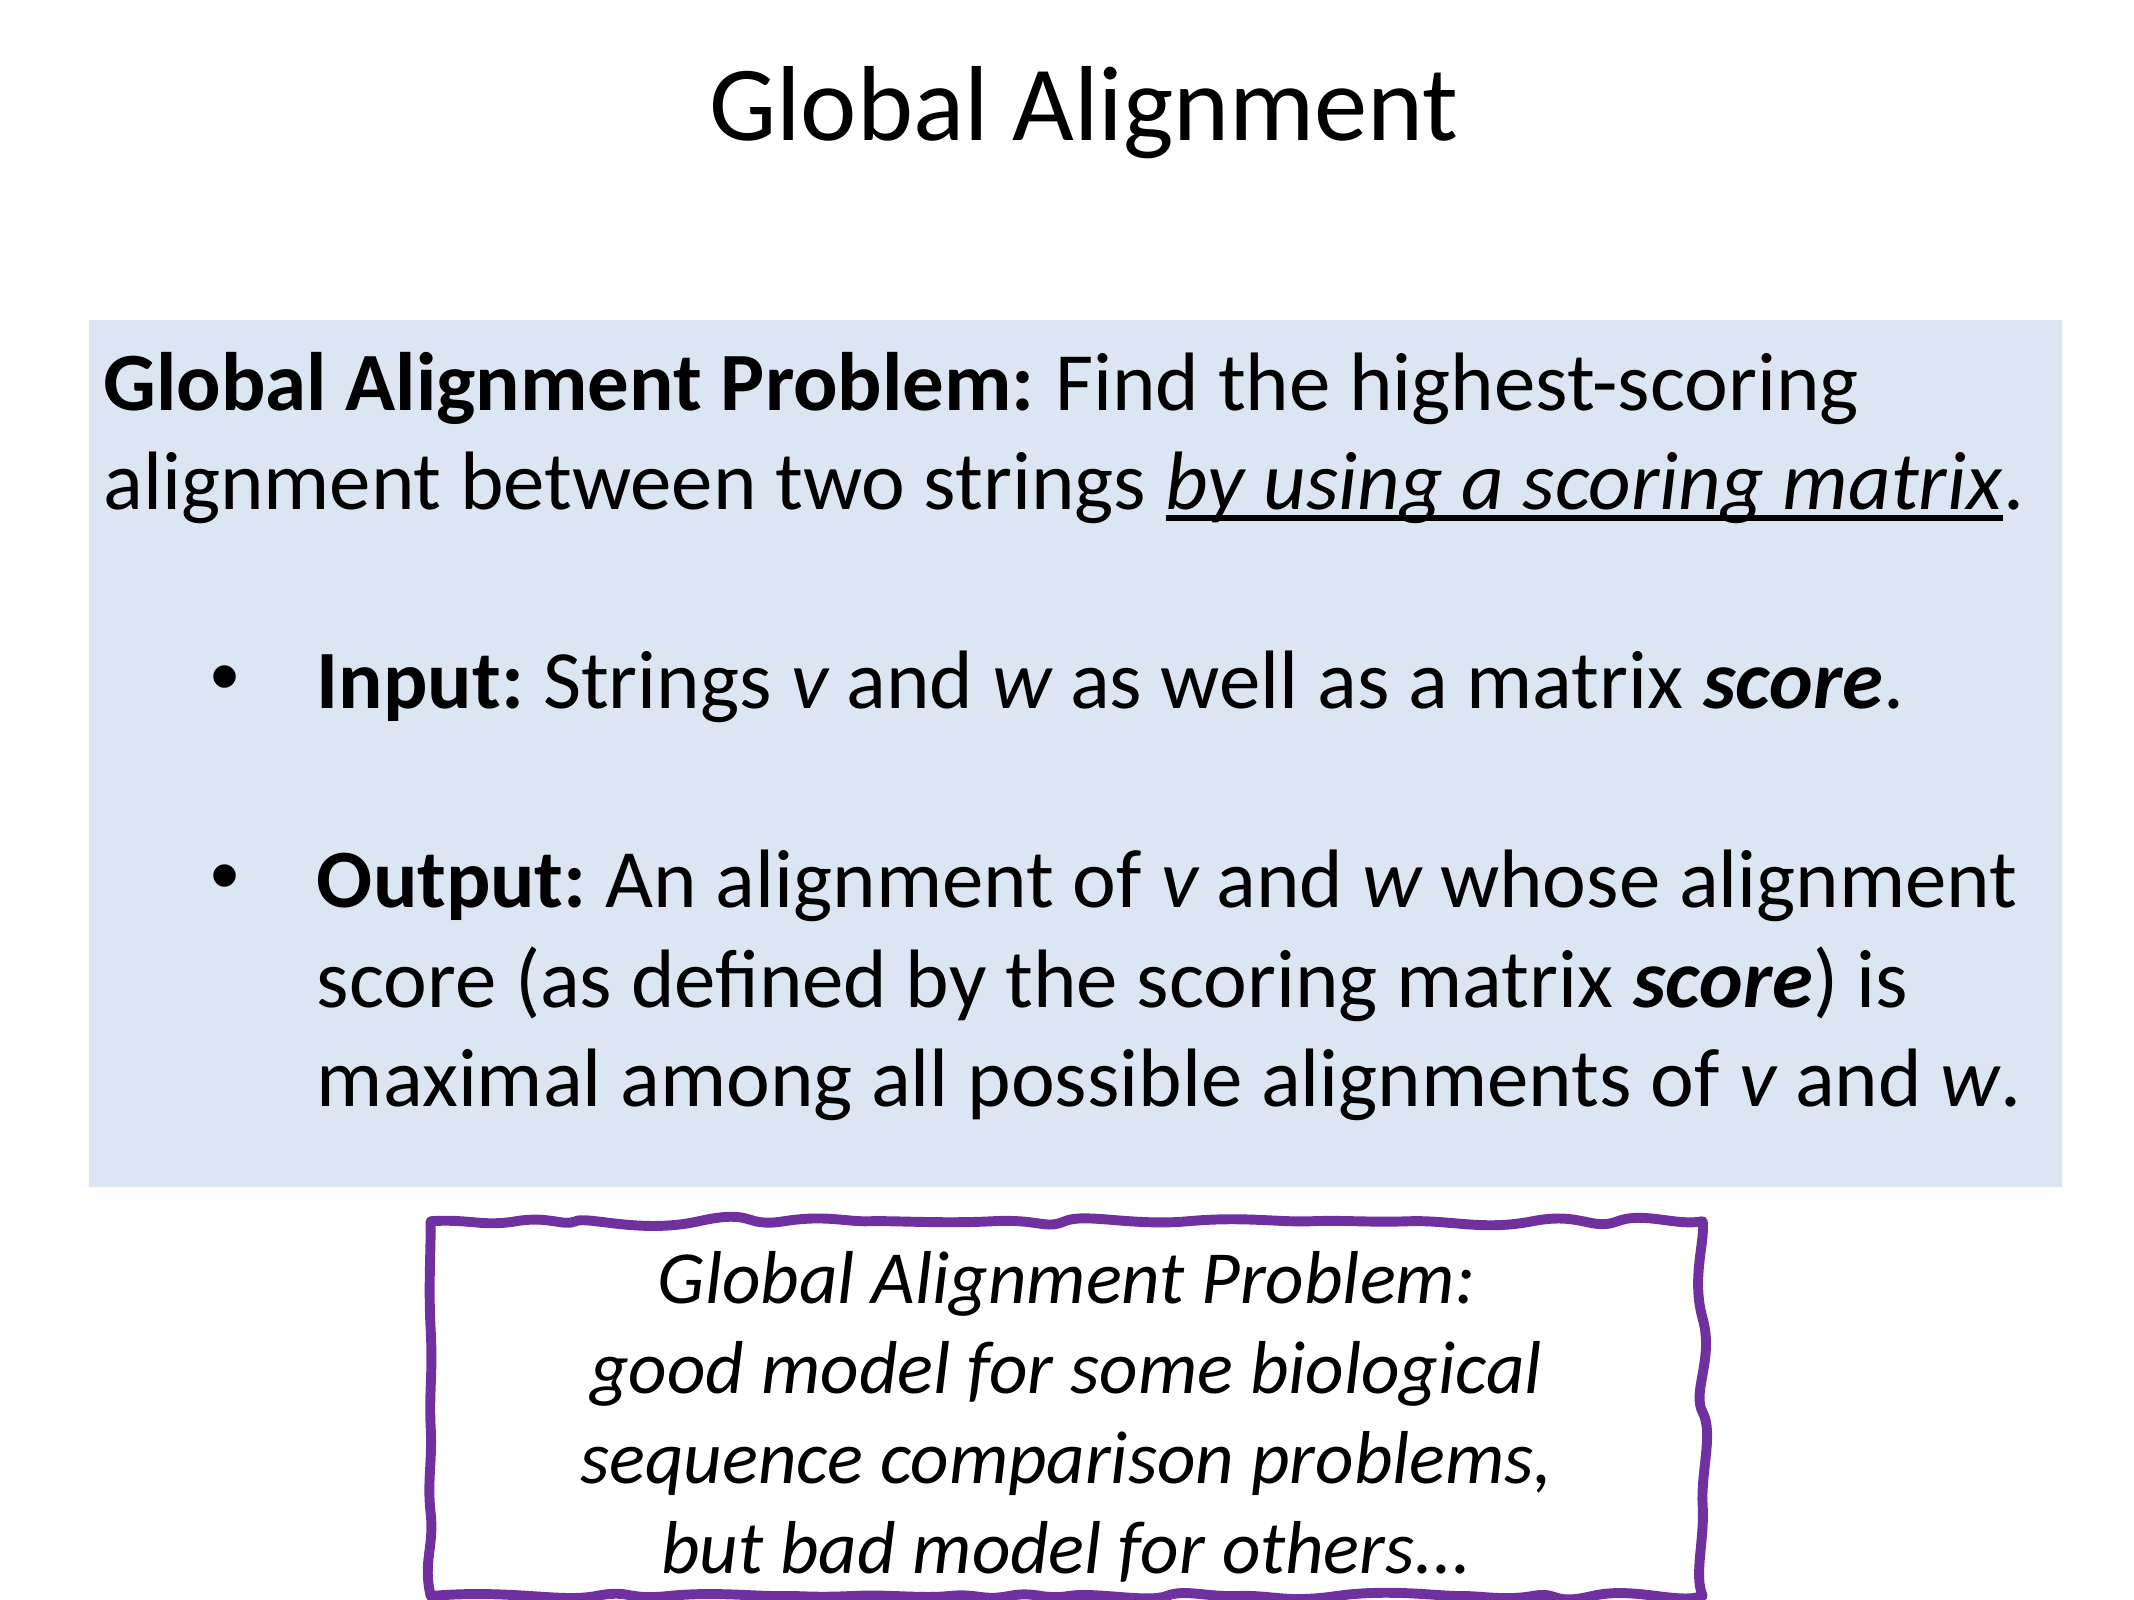

# Global Alignment
Global Alignment Problem: Find the highest-scoring alignment between two strings by using a scoring matrix.

Input: Strings v and w as well as a matrix score.

Output: An alignment of v and w whose alignment score (as defined by the scoring matrix score) is maximal among all possible alignments of v and w.

Global Alignment Problem:
good model for some biological sequence comparison problems,
but bad model for others...